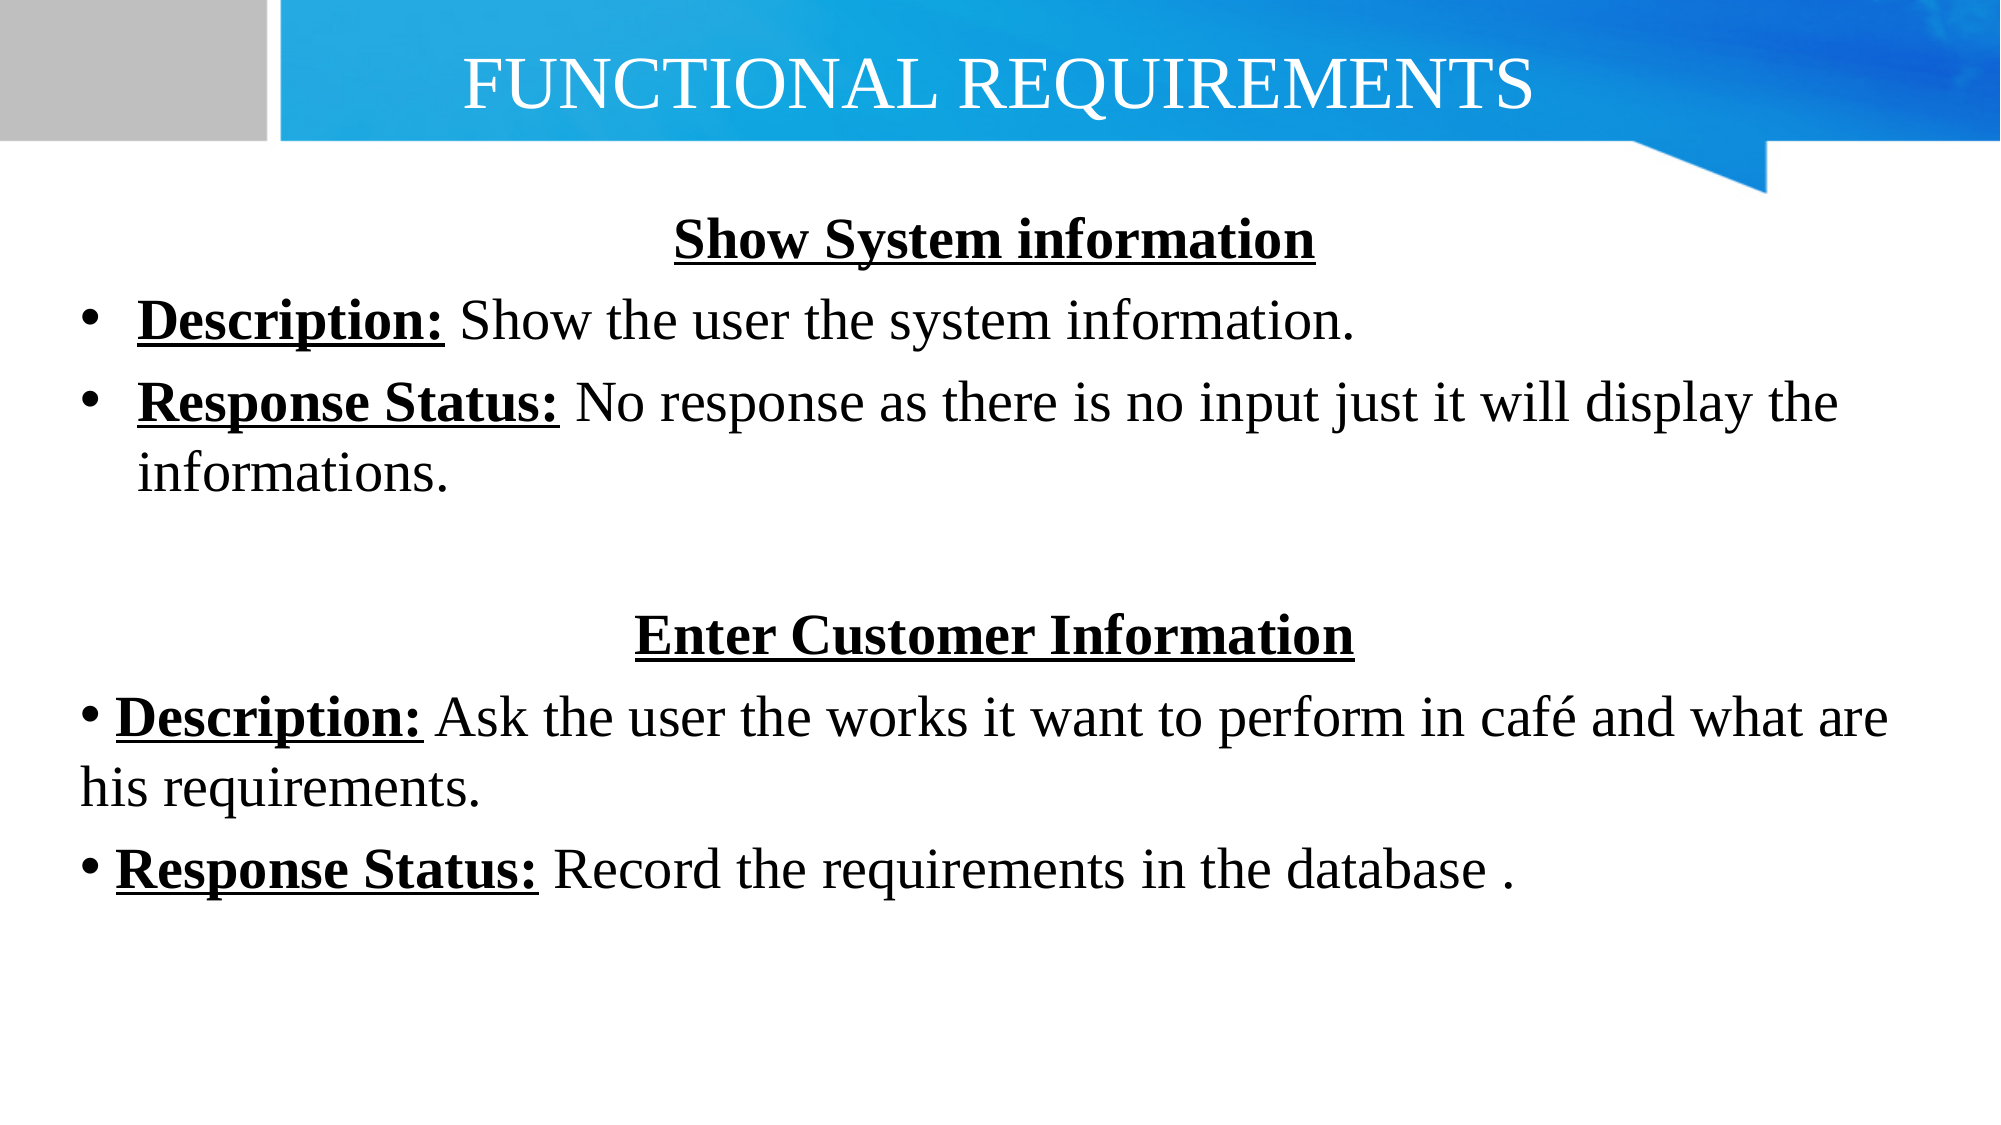

# FUNCTIONAL REQUIREMENTS
Show System information
Description: Show the user the system information.
Response Status: No response as there is no input just it will display the informations.

Enter Customer Information
 Description: Ask the user the works it want to perform in café and what are his requirements.
 Response Status: Record the requirements in the database .